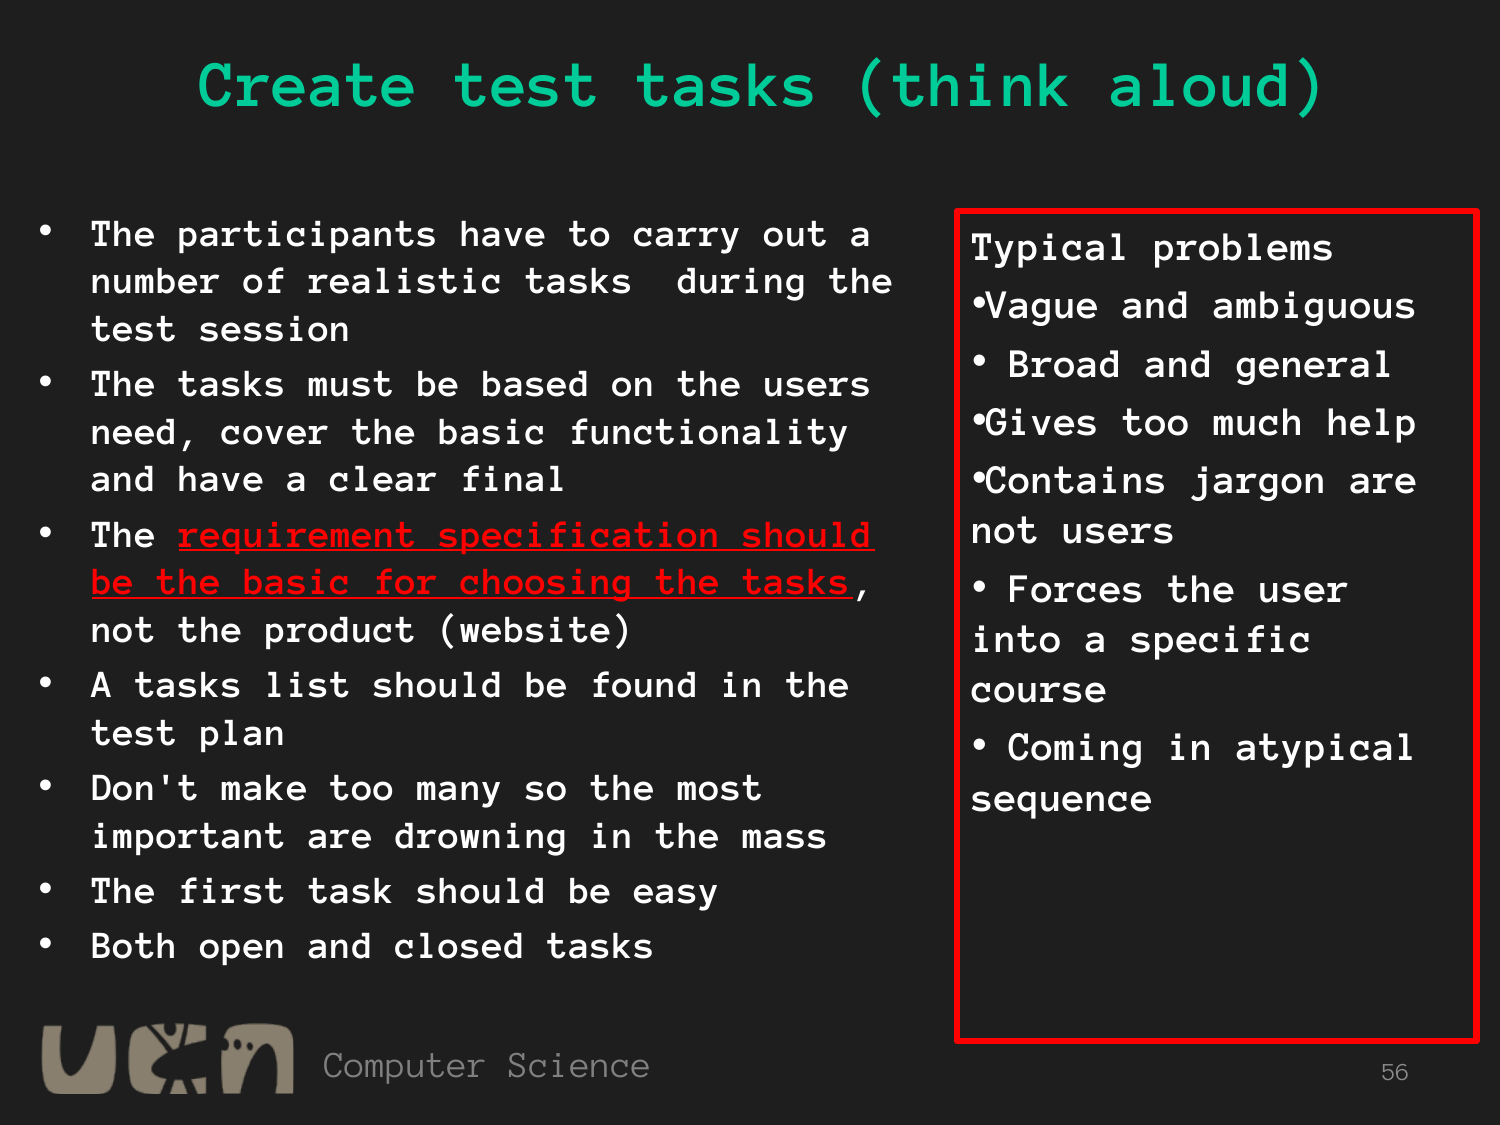

56
# Create test tasks (think aloud)
The participants have to carry out a number of realistic tasks  during the test session
The tasks must be based on the users need, cover the basic functionality and have a clear final
The requirement specification should be the basic for choosing the tasks, not the product (website)
A tasks list should be found in the test plan
Don't make too many so the most important are drowning in the mass
The first task should be easy
Both open and closed tasks
Typical problems
Vague and ambiguous
 Broad and general
Gives too much help
Contains jargon are not users
 Forces the user into a specific course
 Coming in atypical sequence